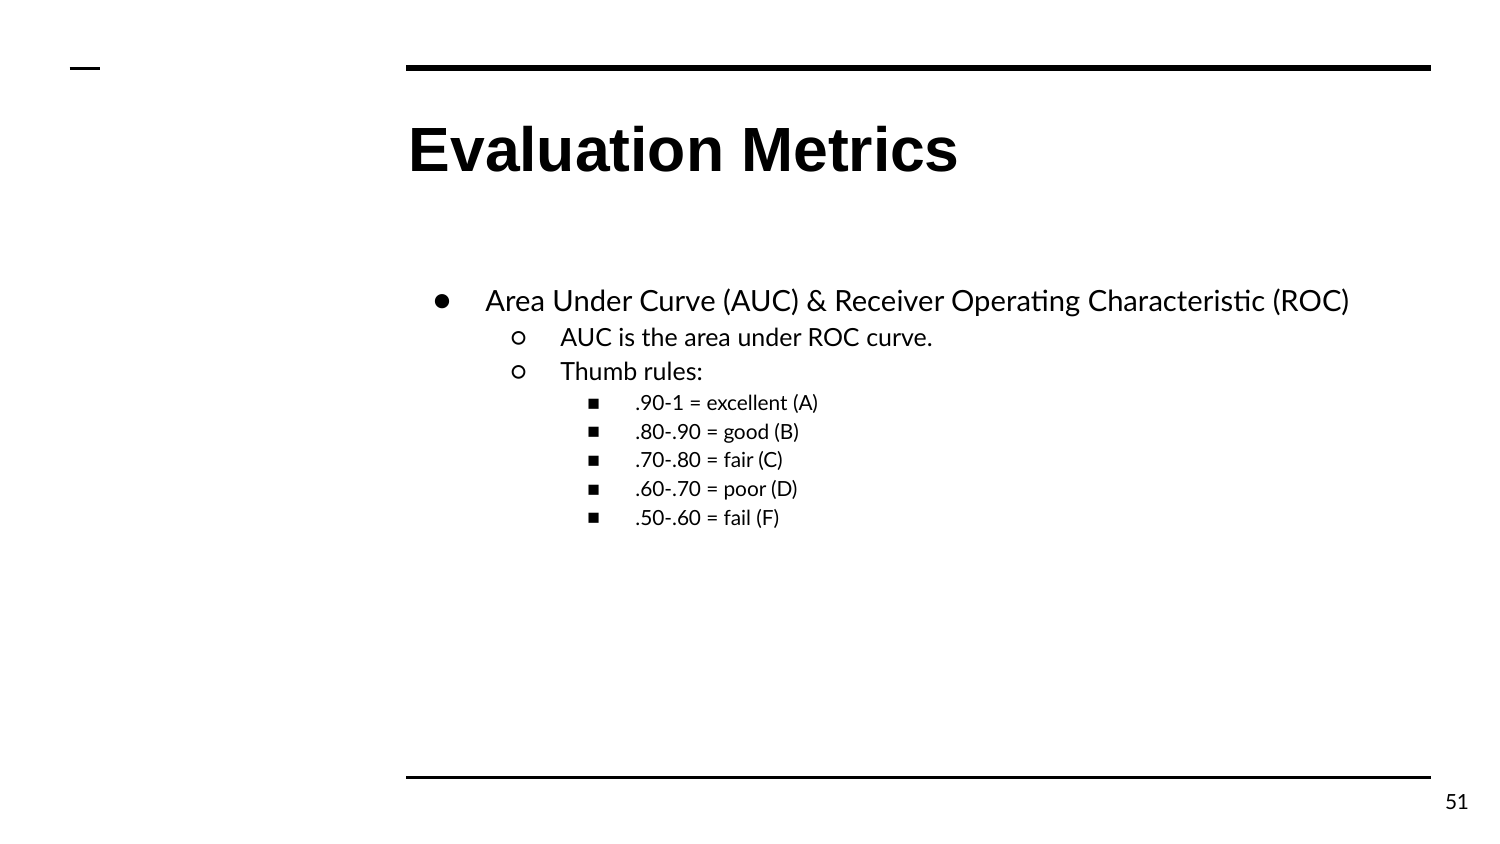

# Evaluation Metrics
Area Under Curve (AUC) & Receiver Operating Characteristic (ROC)
AUC is the area under ROC curve.
Thumb rules:
.90-1 = excellent (A)
.80-.90 = good (B)
.70-.80 = fair (C)
.60-.70 = poor (D)
.50-.60 = fail (F)
51